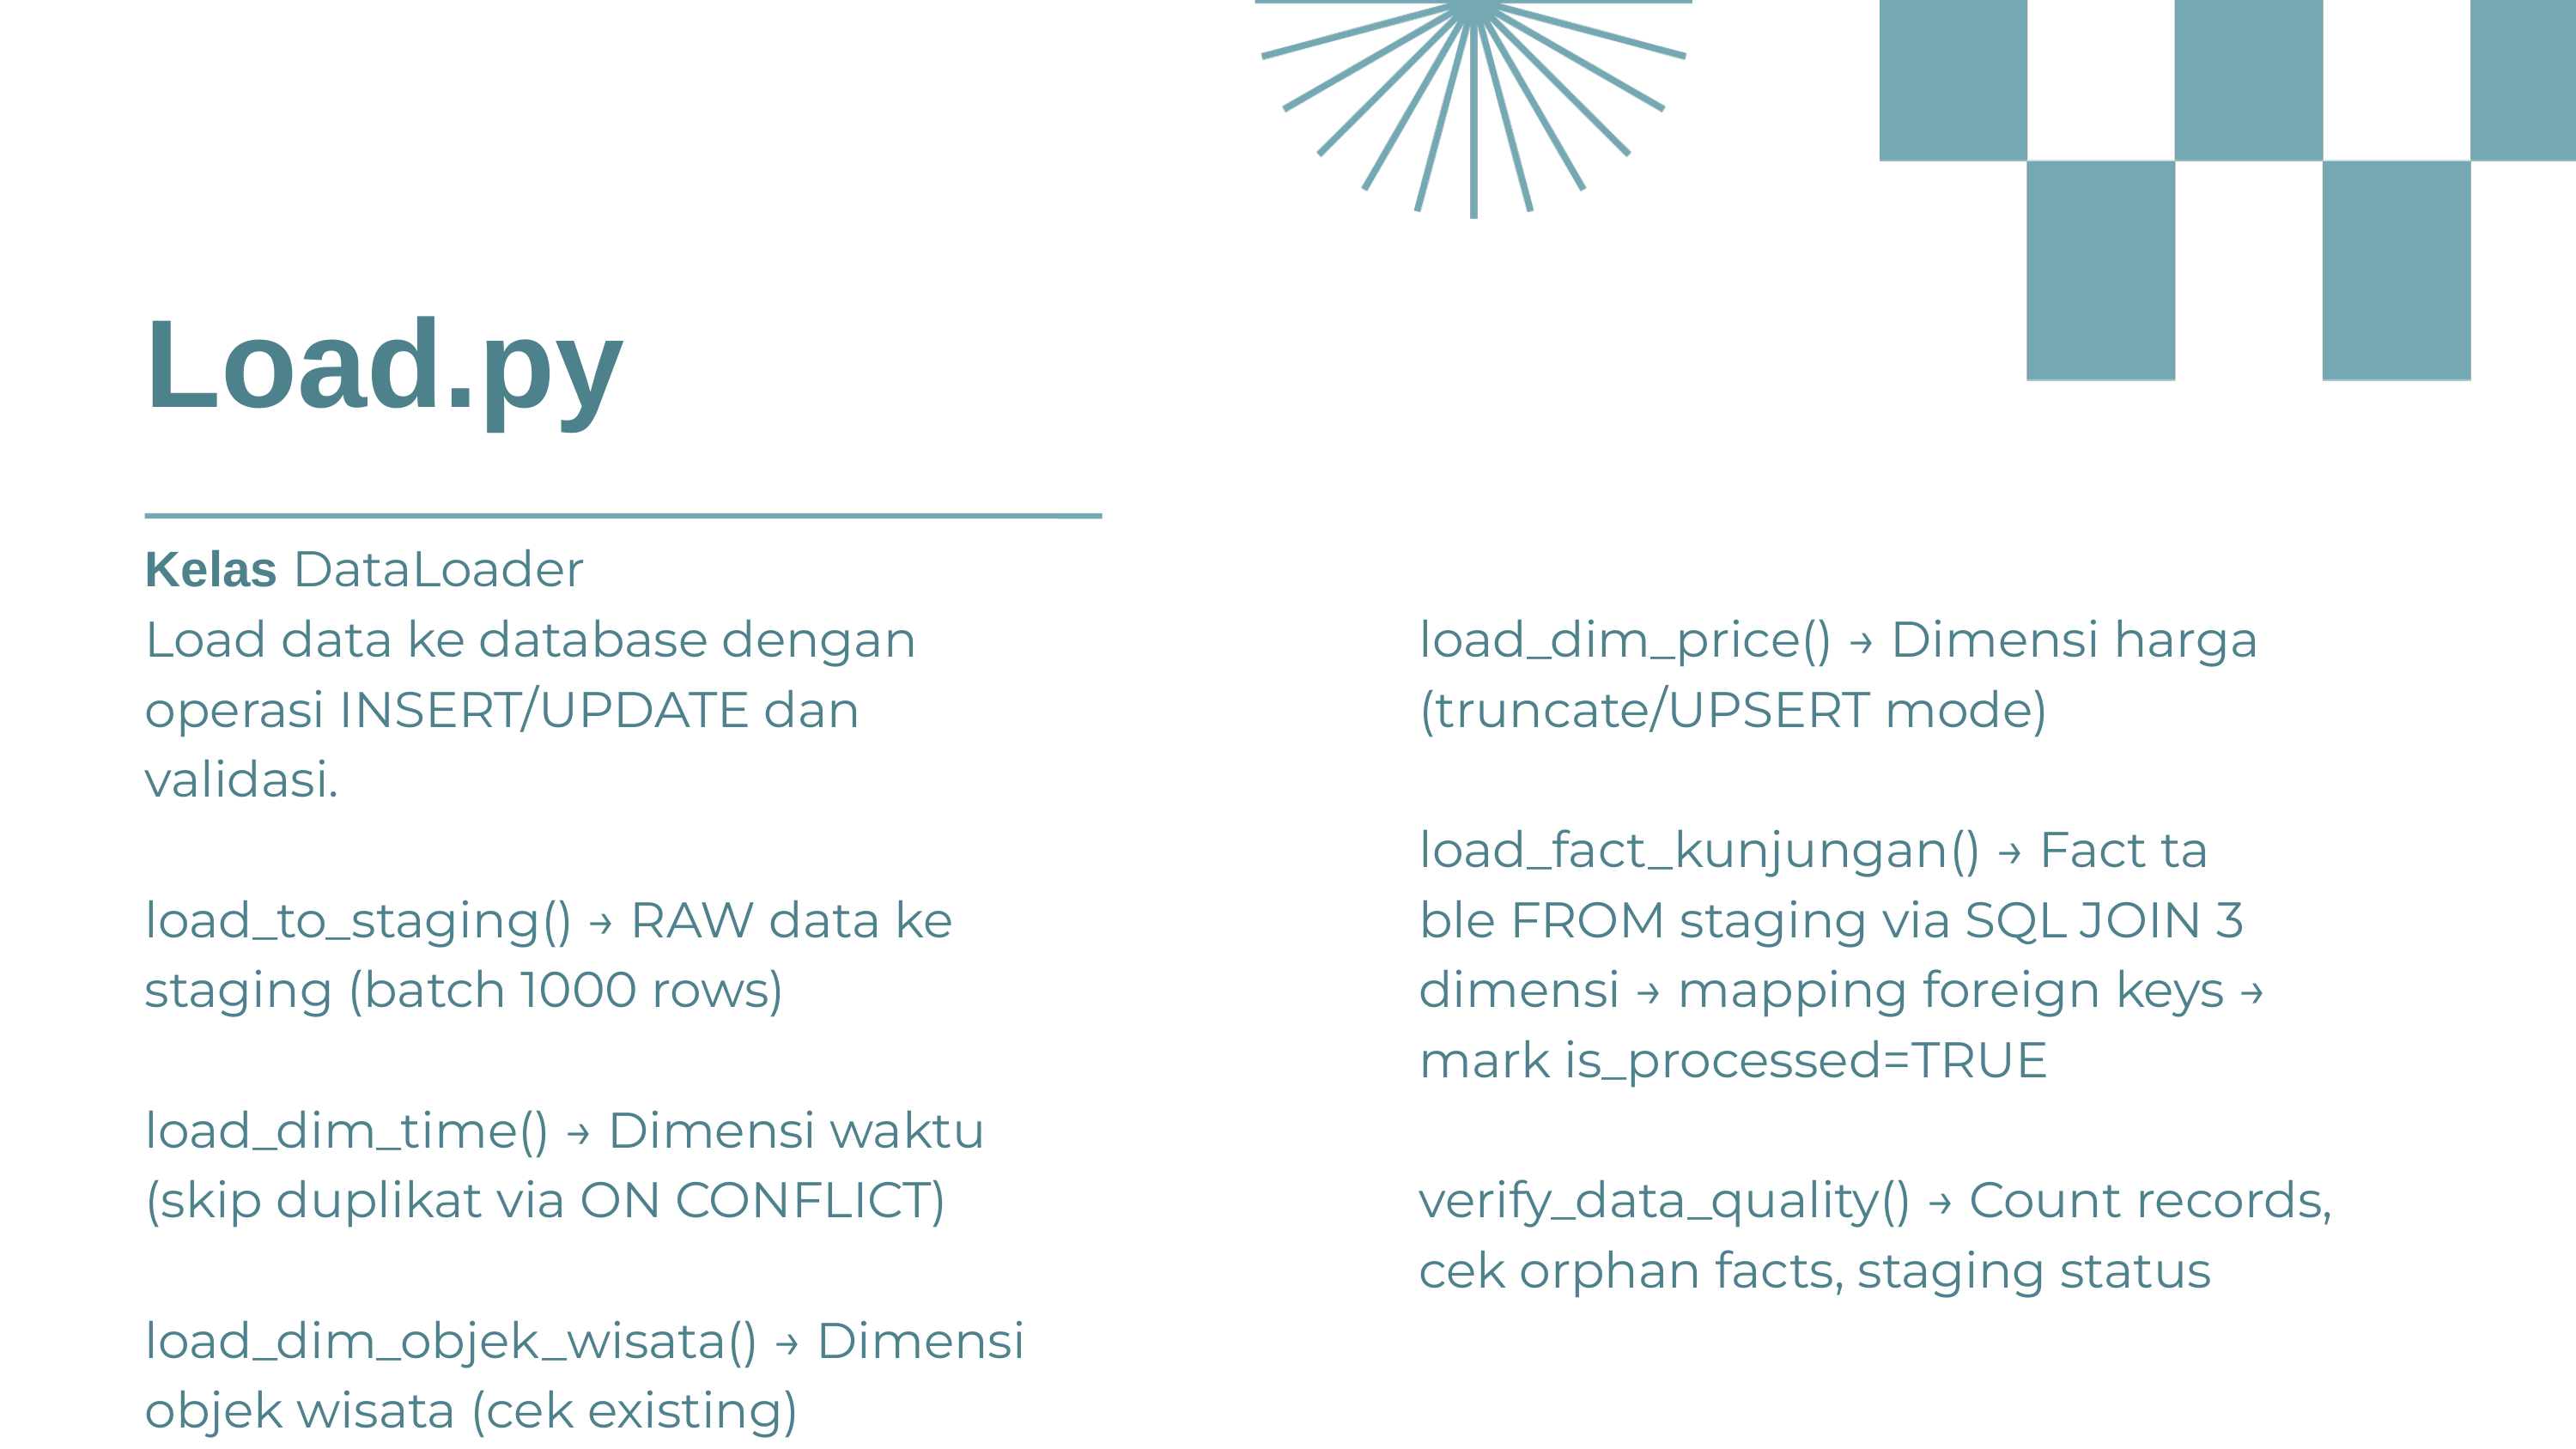

Load.py

Kelas DataLoader
Load data ke database dengan operasi INSERT/UPDATE dan validasi.

load_to_staging() → RAW data ke staging (batch 1000 rows)

load_dim_time() → Dimensi waktu (skip duplikat via ON CONFLICT)

load_dim_objek_wisata() → Dimensi objek wisata (cek existing)

load_dim_price() → Dimensi harga (truncate/UPSERT mode)

load_fact_kunjungan() → Fact ta
ble FROM staging via SQL JOIN 3 dimensi → mapping foreign keys → mark is_processed=TRUE

verify_data_quality() → Count records, cek orphan facts, staging status